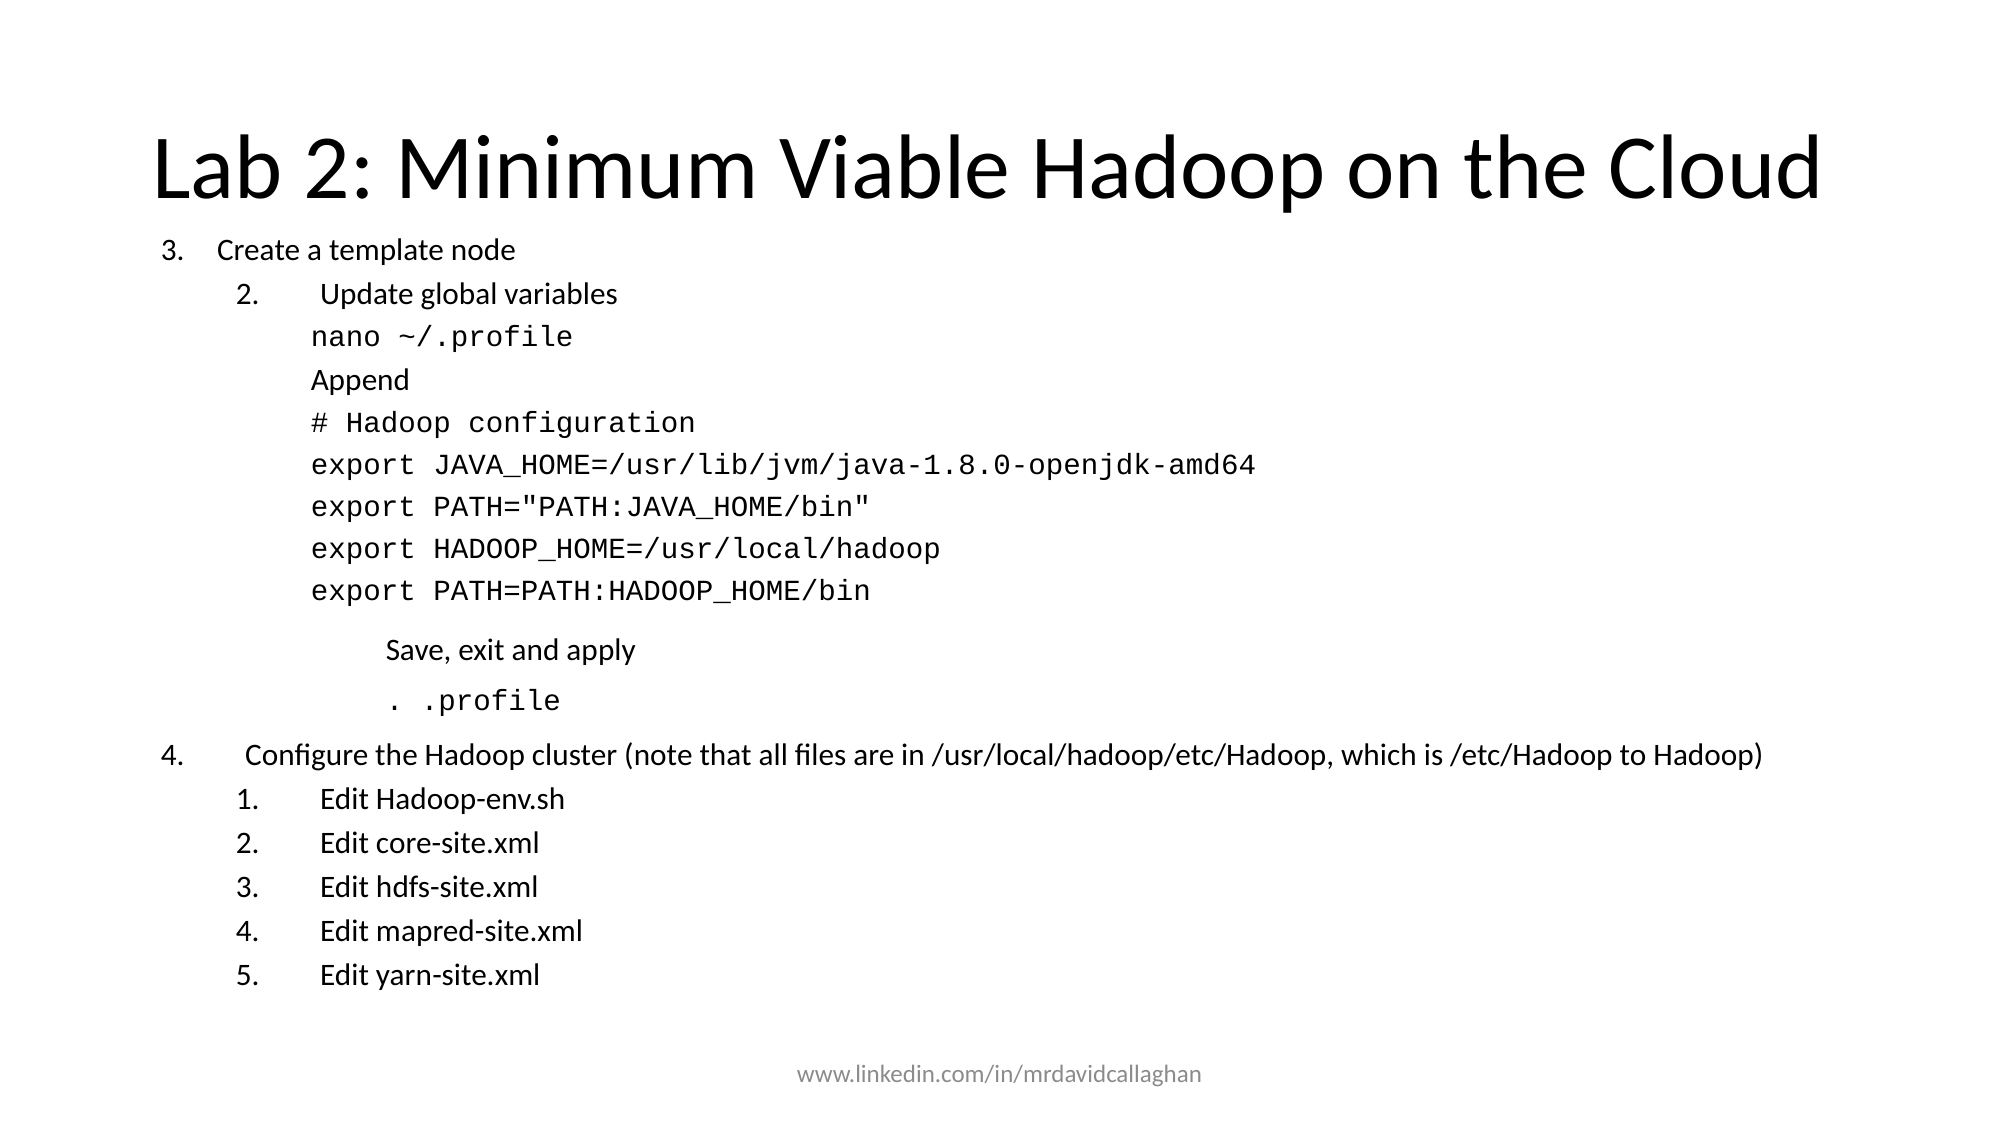

# Lab 2: Minimum Viable Hadoop on the Cloud
Create a template node
Update global variables
nano ~/.profile
Append
# Hadoop configuration
export JAVA_HOME=/usr/lib/jvm/java-1.8.0-openjdk-amd64
export PATH="PATH:JAVA_HOME/bin"
export HADOOP_HOME=/usr/local/hadoop
export PATH=PATH:HADOOP_HOME/bin
	Save, exit and apply
	. .profile
Configure the Hadoop cluster (note that all files are in /usr/local/hadoop/etc/Hadoop, which is /etc/Hadoop to Hadoop)
Edit Hadoop-env.sh
Edit core-site.xml
Edit hdfs-site.xml
Edit mapred-site.xml
Edit yarn-site.xml

www.linkedin.com/in/mrdavidcallaghan